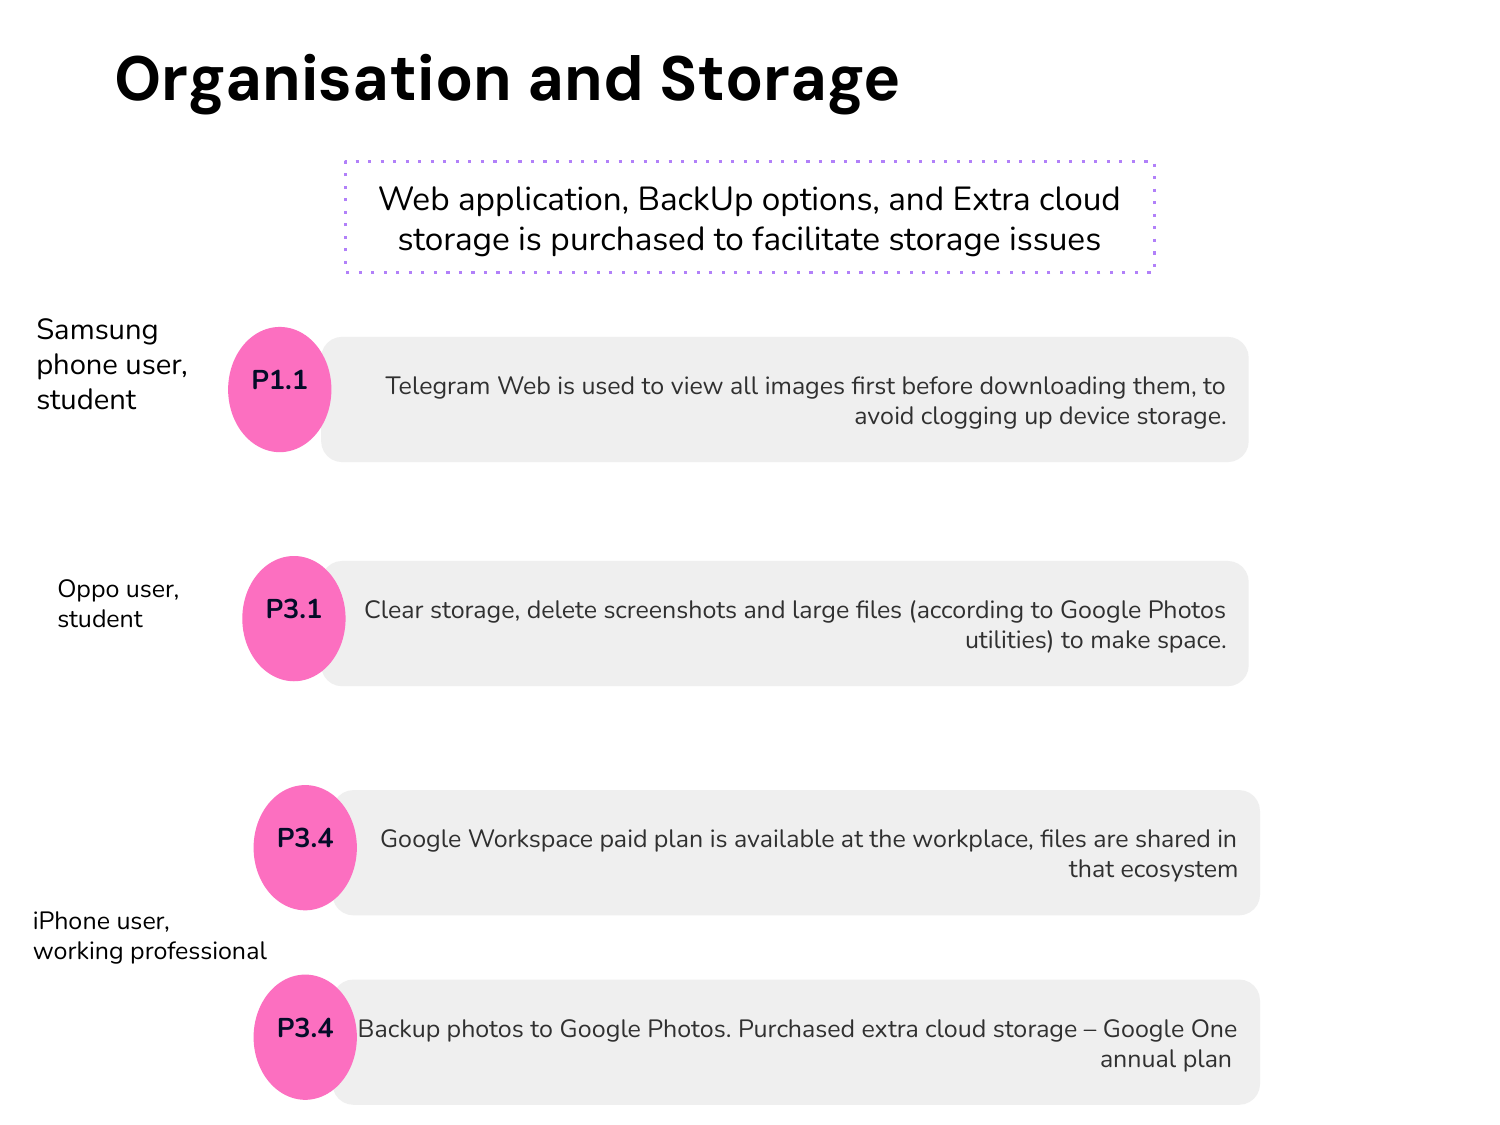

Organisation and Storage
Web application, BackUp options, and Extra cloud storage is purchased to facilitate storage issues
Samsung phone user, student

Telegram Web is used to view all images first before downloading them, to avoid clogging up device storage.
P1.1

Oppo user,
student
Clear storage, delete screenshots and large files (according to Google Photos utilities) to make space.
P3.1

Google Workspace paid plan is available at the workplace, files are shared in that ecosystem
P3.4
iPhone user,
working professional

Backup photos to Google Photos. Purchased extra cloud storage – Google One annual plan
P3.4